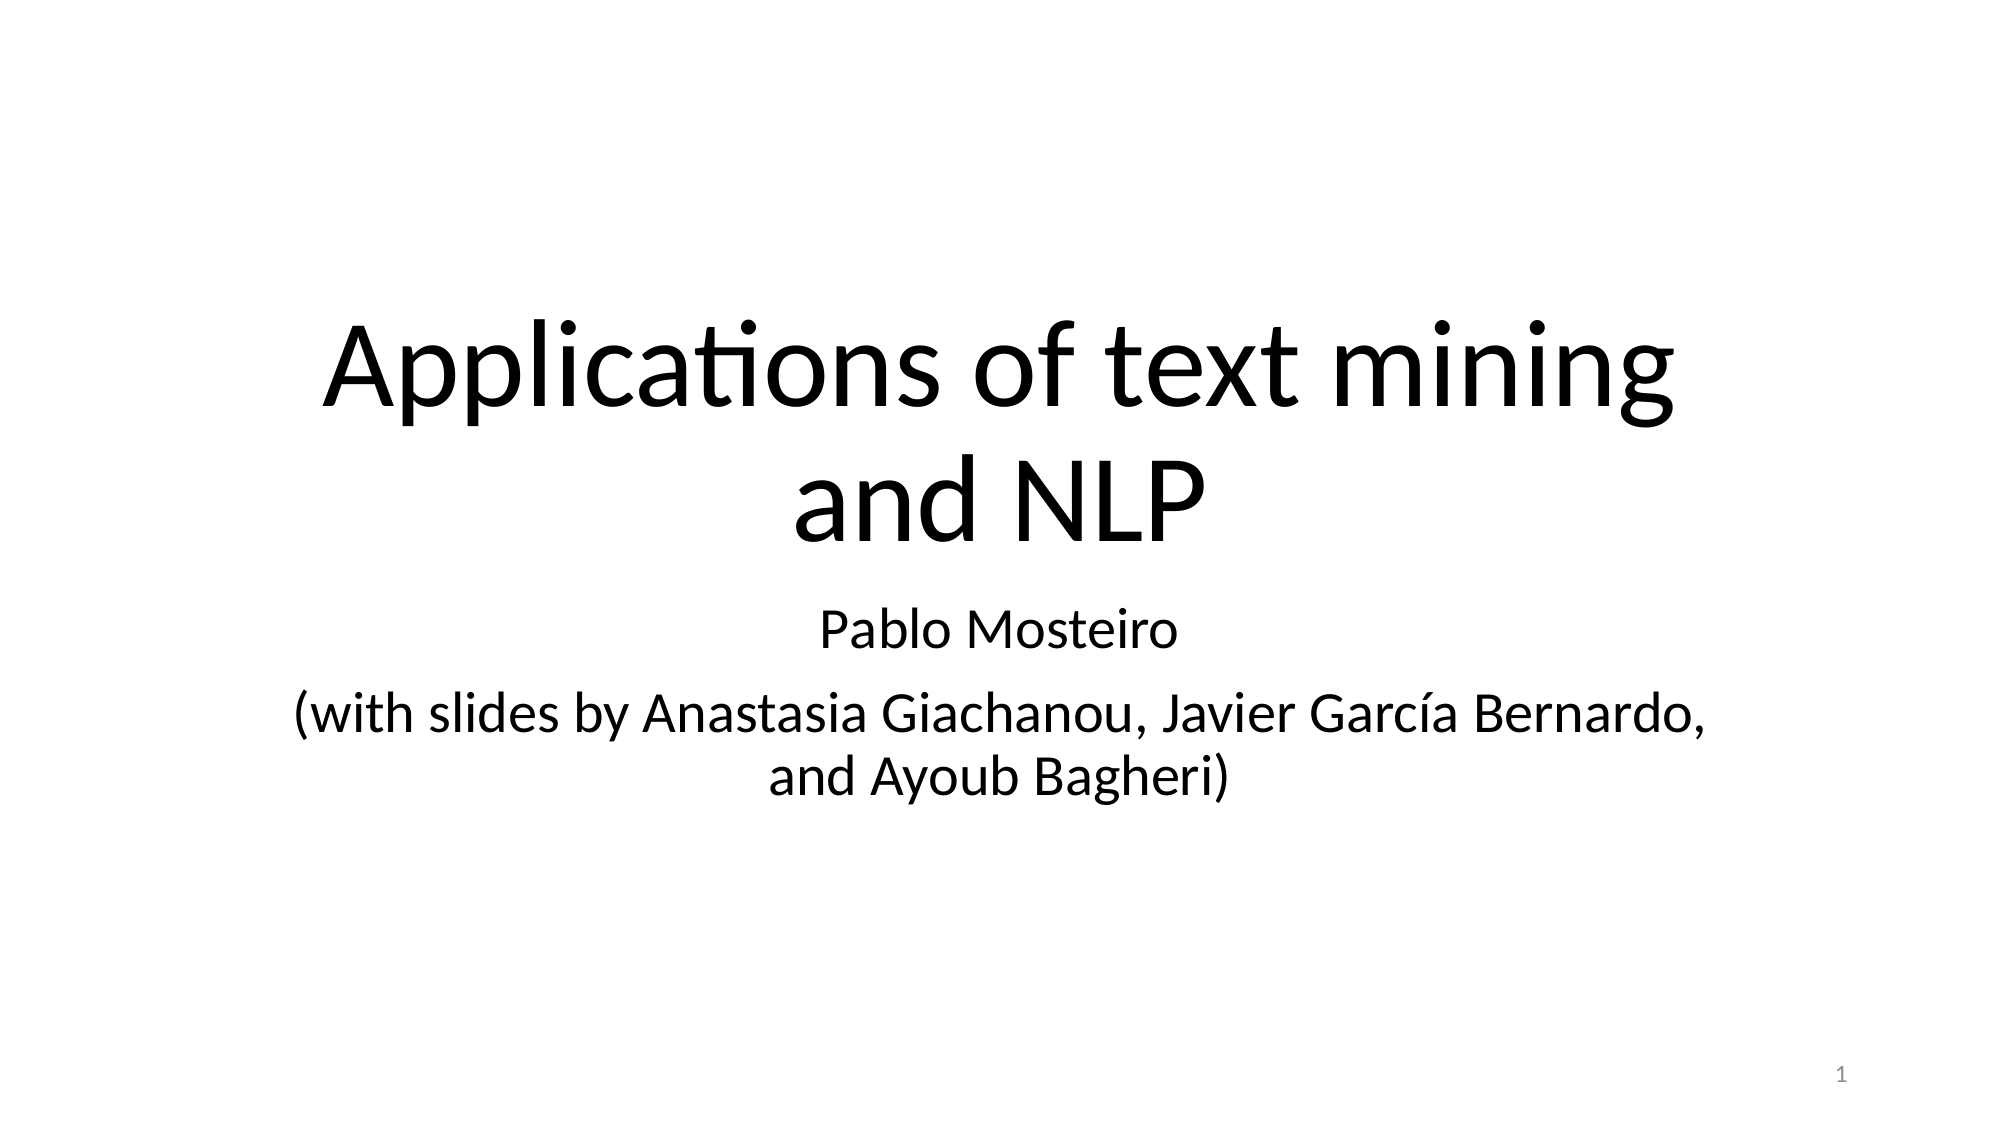

# Applications of text mining and NLP
Pablo Mosteiro
(with slides by Anastasia Giachanou, Javier García Bernardo, and Ayoub Bagheri)
1